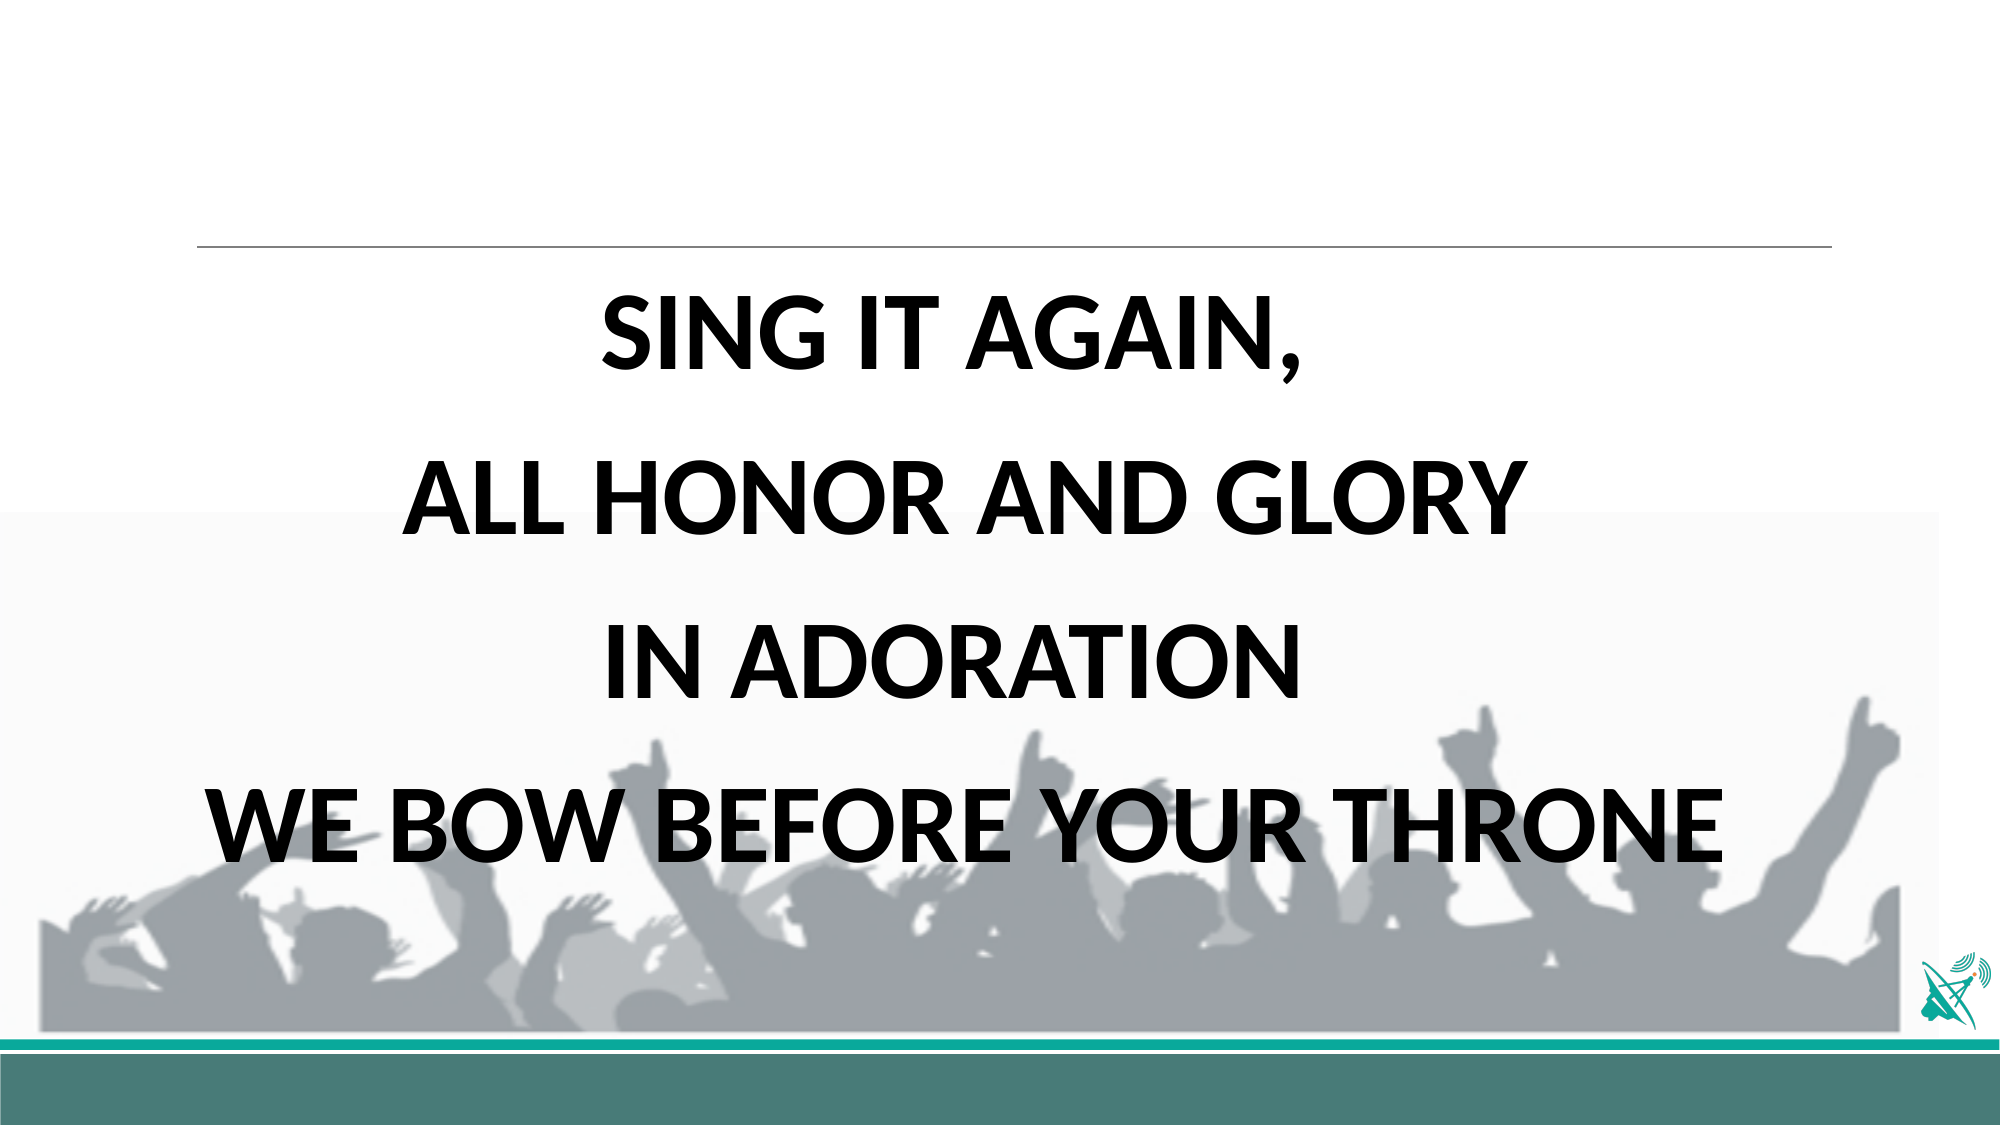

SING IT AGAIN,
ALL HONOR AND GLORY
IN ADORATION
WE BOW BEFORE YOUR THRONE